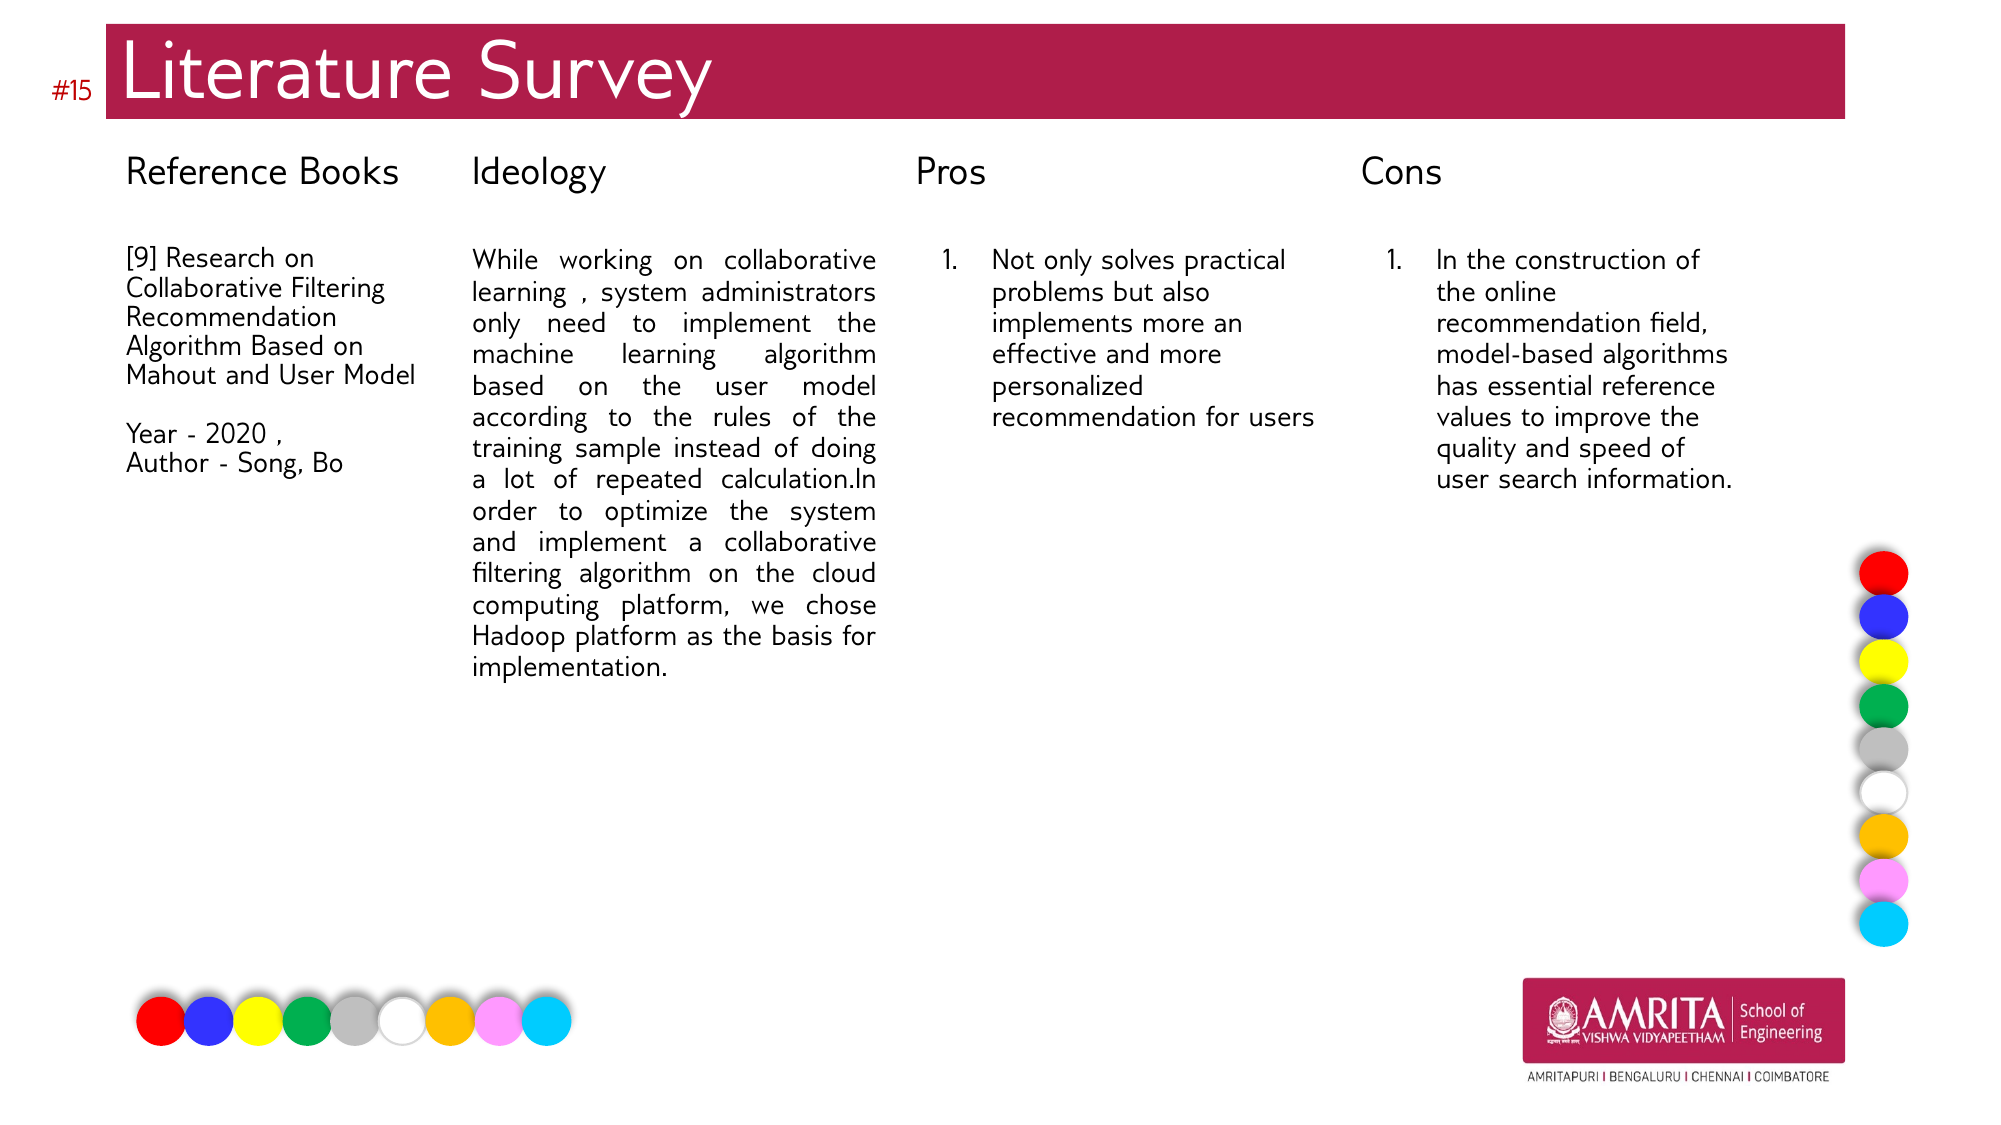

# Literature Survey
#15
| Reference Books | Ideology | Pros | Cons |
| --- | --- | --- | --- |
| [9] Research on Collaborative Filtering Recommendation Algorithm Based on Mahout and User Model Year - 2020 , Author - Song, Bo | While working on collaborative learning , system administrators only need to implement the machine learning algorithm based on the user model according to the rules of the training sample instead of doing a lot of repeated calculation.In order to optimize the system and implement a collaborative filtering algorithm on the cloud computing platform, we chose Hadoop platform as the basis for implementation. | Not only solves practical problems but also implements more an effective and more personalized recommendation for users | In the construction of the online recommendation field, model-based algorithms has essential reference values to improve the quality and speed of user search information. |